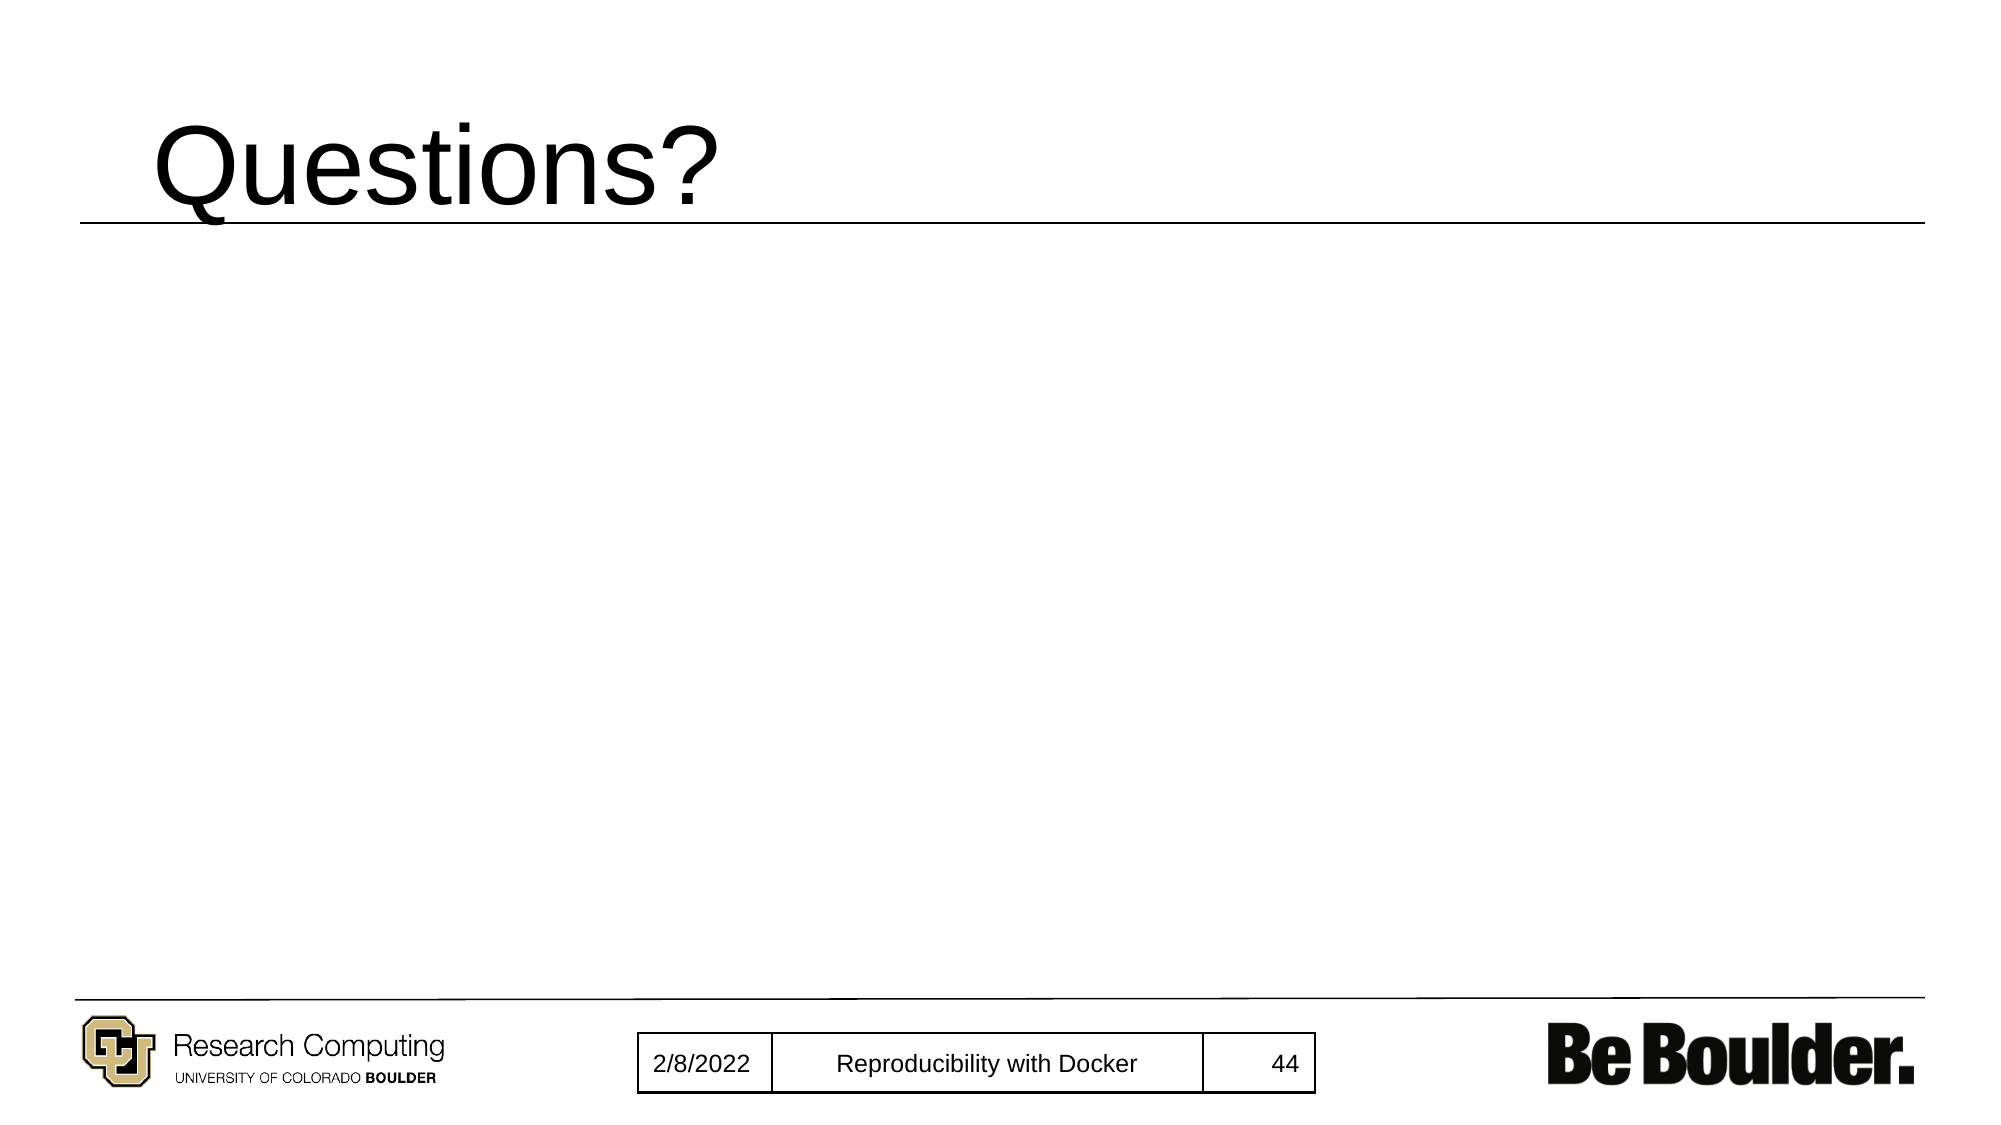

# Questions?

2/8/2022
44
Reproducibility with Docker